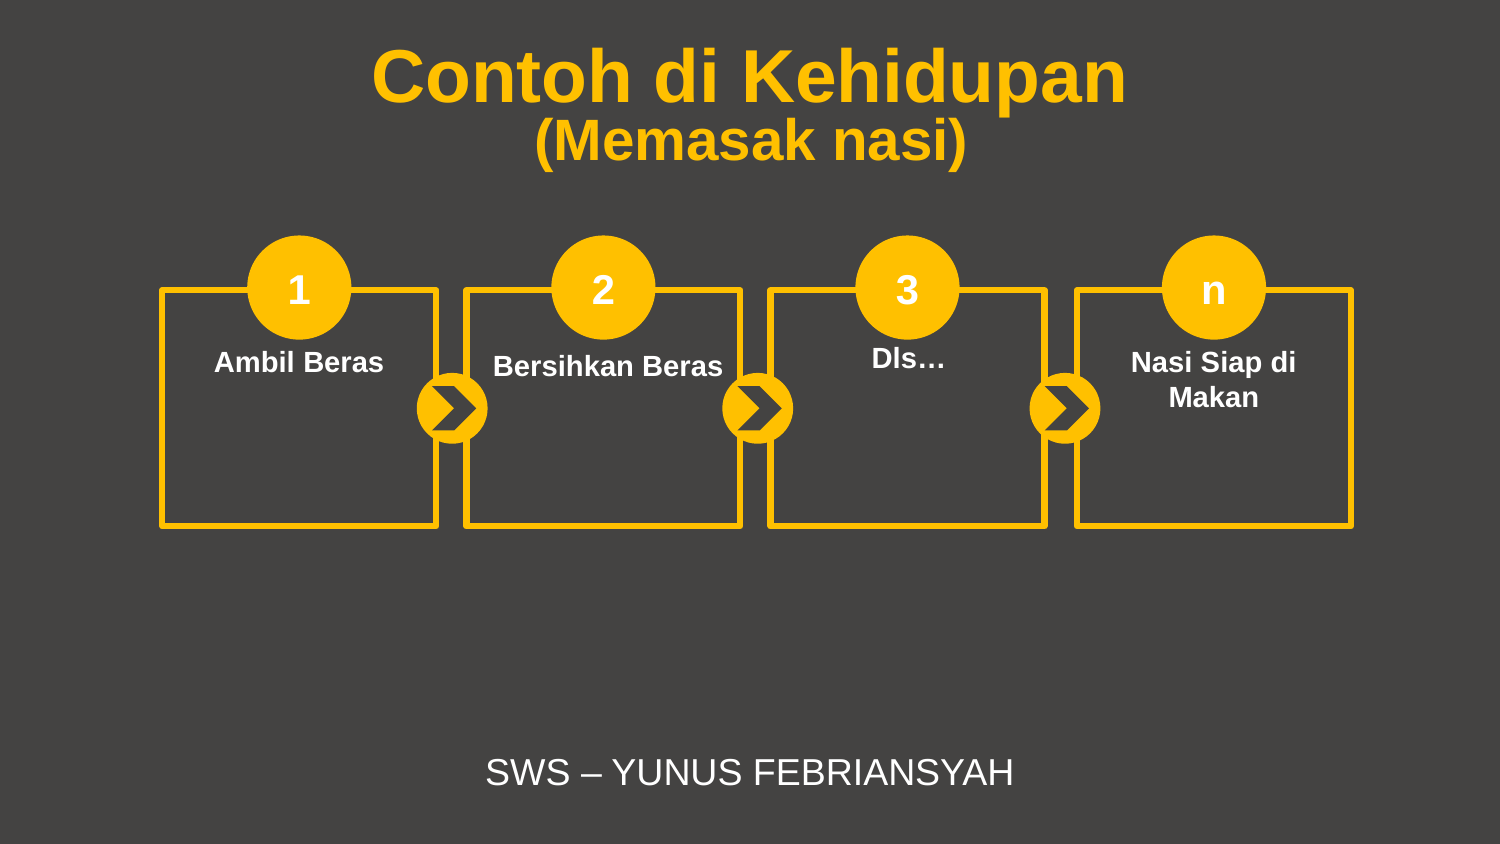

Contoh di Kehidupan
(Memasak nasi)
1

2

3

n

Dls…
Nasi Siap di Makan
Ambil Beras
Bersihkan Beras